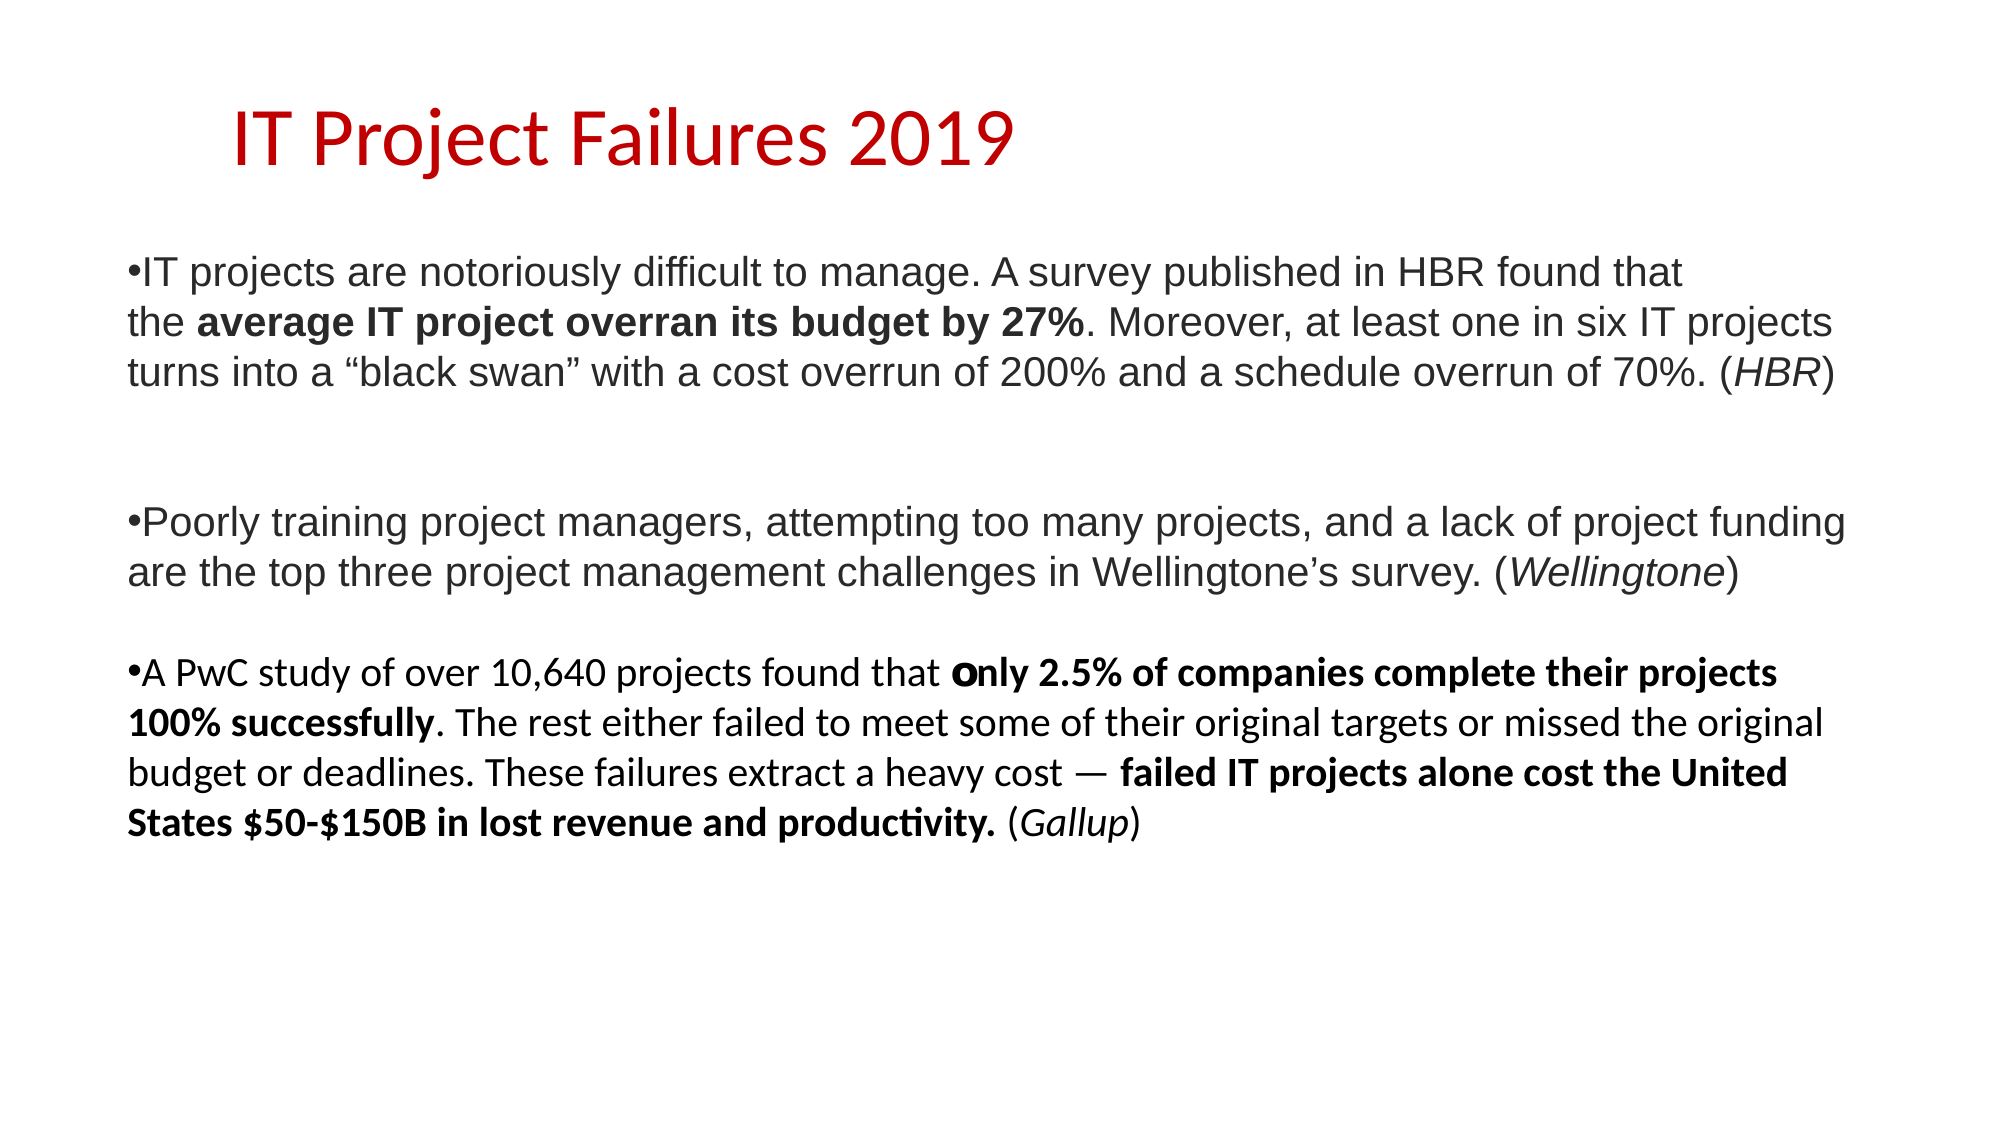

IT Project Failures 2019
IT projects are notoriously difficult to manage. A survey published in HBR found that the average IT project overran its budget by 27%. Moreover, at least one in six IT projects turns into a “black swan” with a cost overrun of 200% and a schedule overrun of 70%. (HBR)

Poorly training project managers, attempting too many projects, and a lack of project funding are the top three project management challenges in Wellingtone’s survey. (Wellingtone)

A PwC study of over 10,640 projects found that օnly 2.5% of companies complete their projects 100% successfully. The rest either failed to meet some of their original targets or missed the original budget or deadlines. These failures extract a heavy cost — failed IT projects alone cost the United States $50-$150B in lost revenue and productivity. (Gallup)